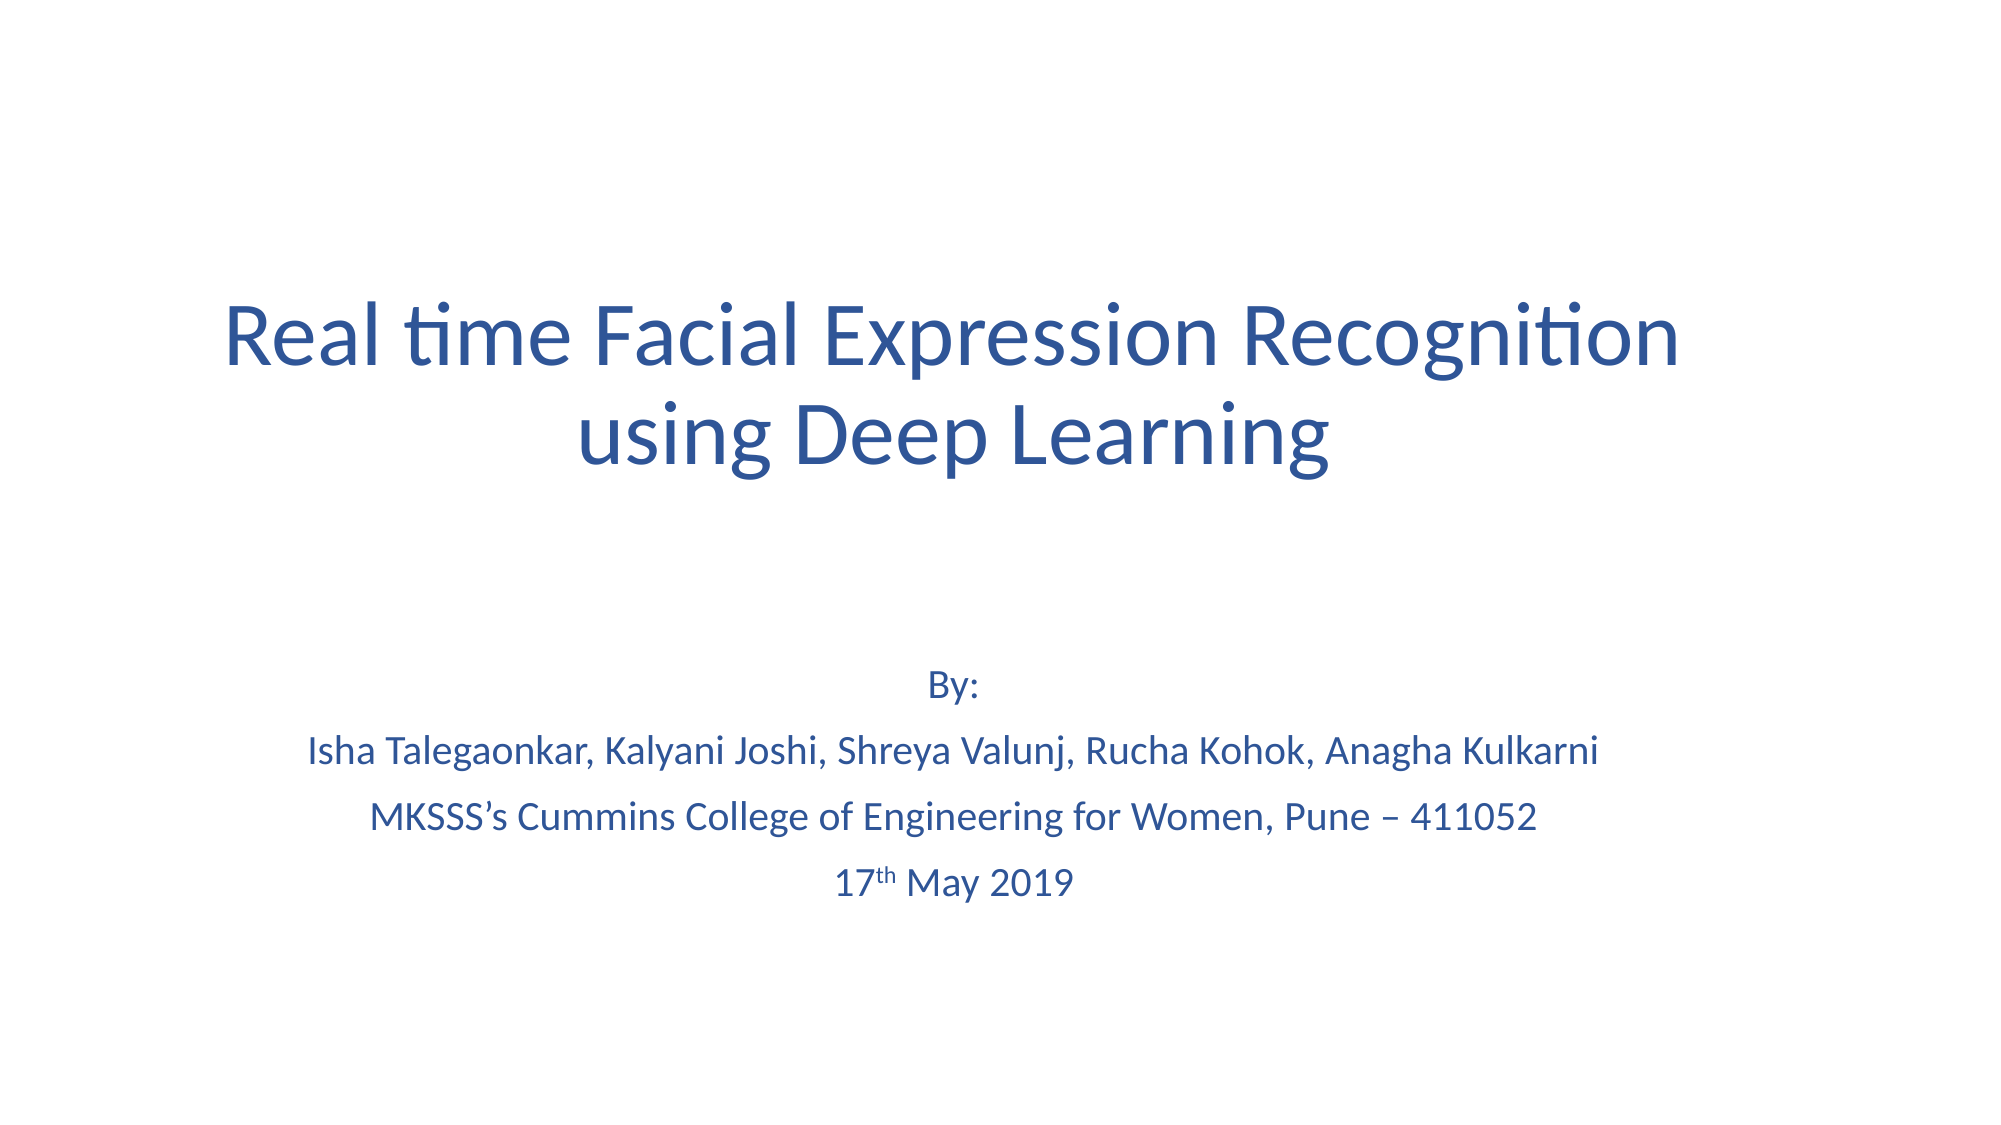

# Real time Facial Expression Recognition using Deep Learning
By:
Isha Talegaonkar, Kalyani Joshi, Shreya Valunj, Rucha Kohok, Anagha Kulkarni
MKSSS’s Cummins College of Engineering for Women, Pune – 411052
17th May 2019